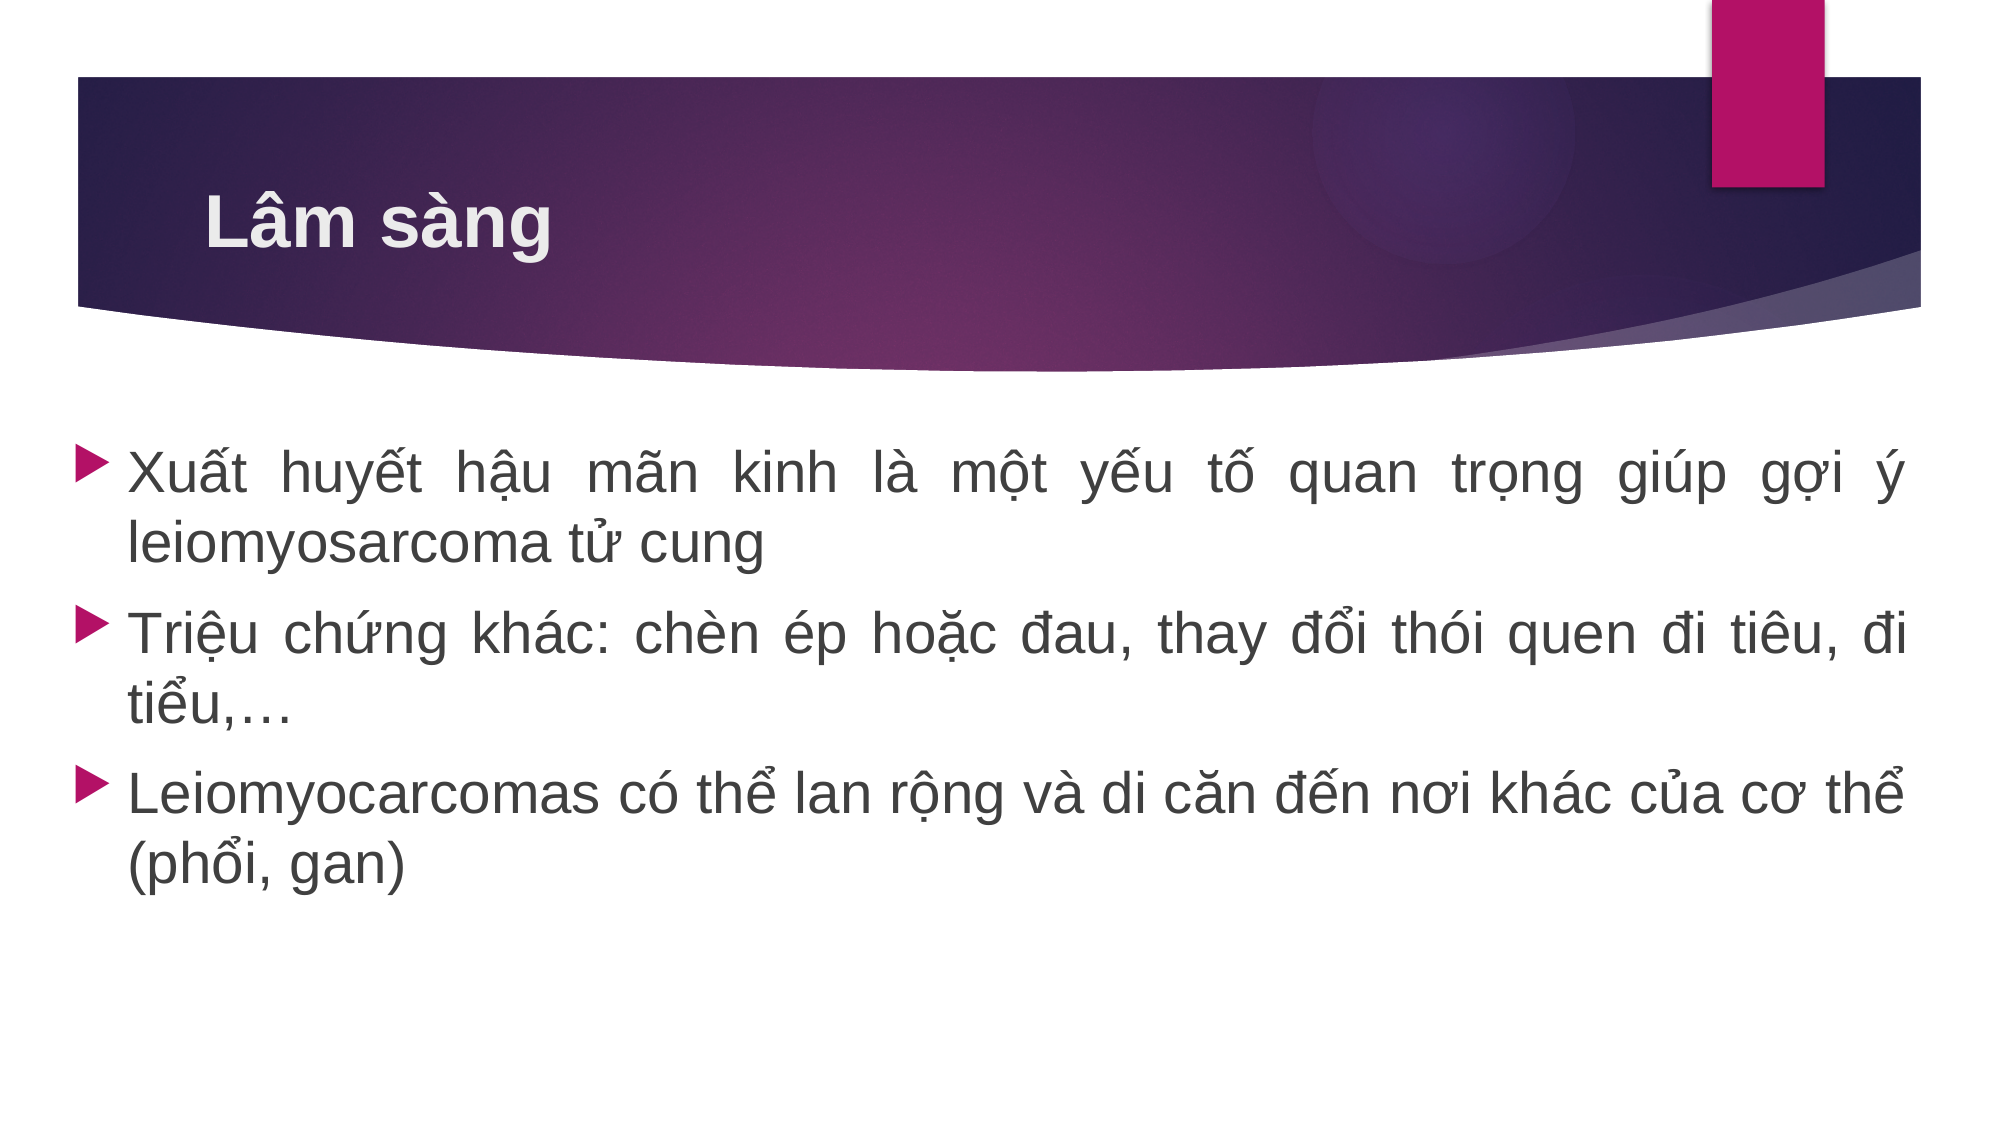

# Lâm sàng
Xuất huyết hậu mãn kinh là một yếu tố quan trọng giúp gợi ý leiomyosarcoma tử cung
Triệu chứng khác: chèn ép hoặc đau, thay đổi thói quen đi tiêu, đi tiểu,…
Leiomyocarcomas có thể lan rộng và di căn đến nơi khác của cơ thể (phổi, gan)